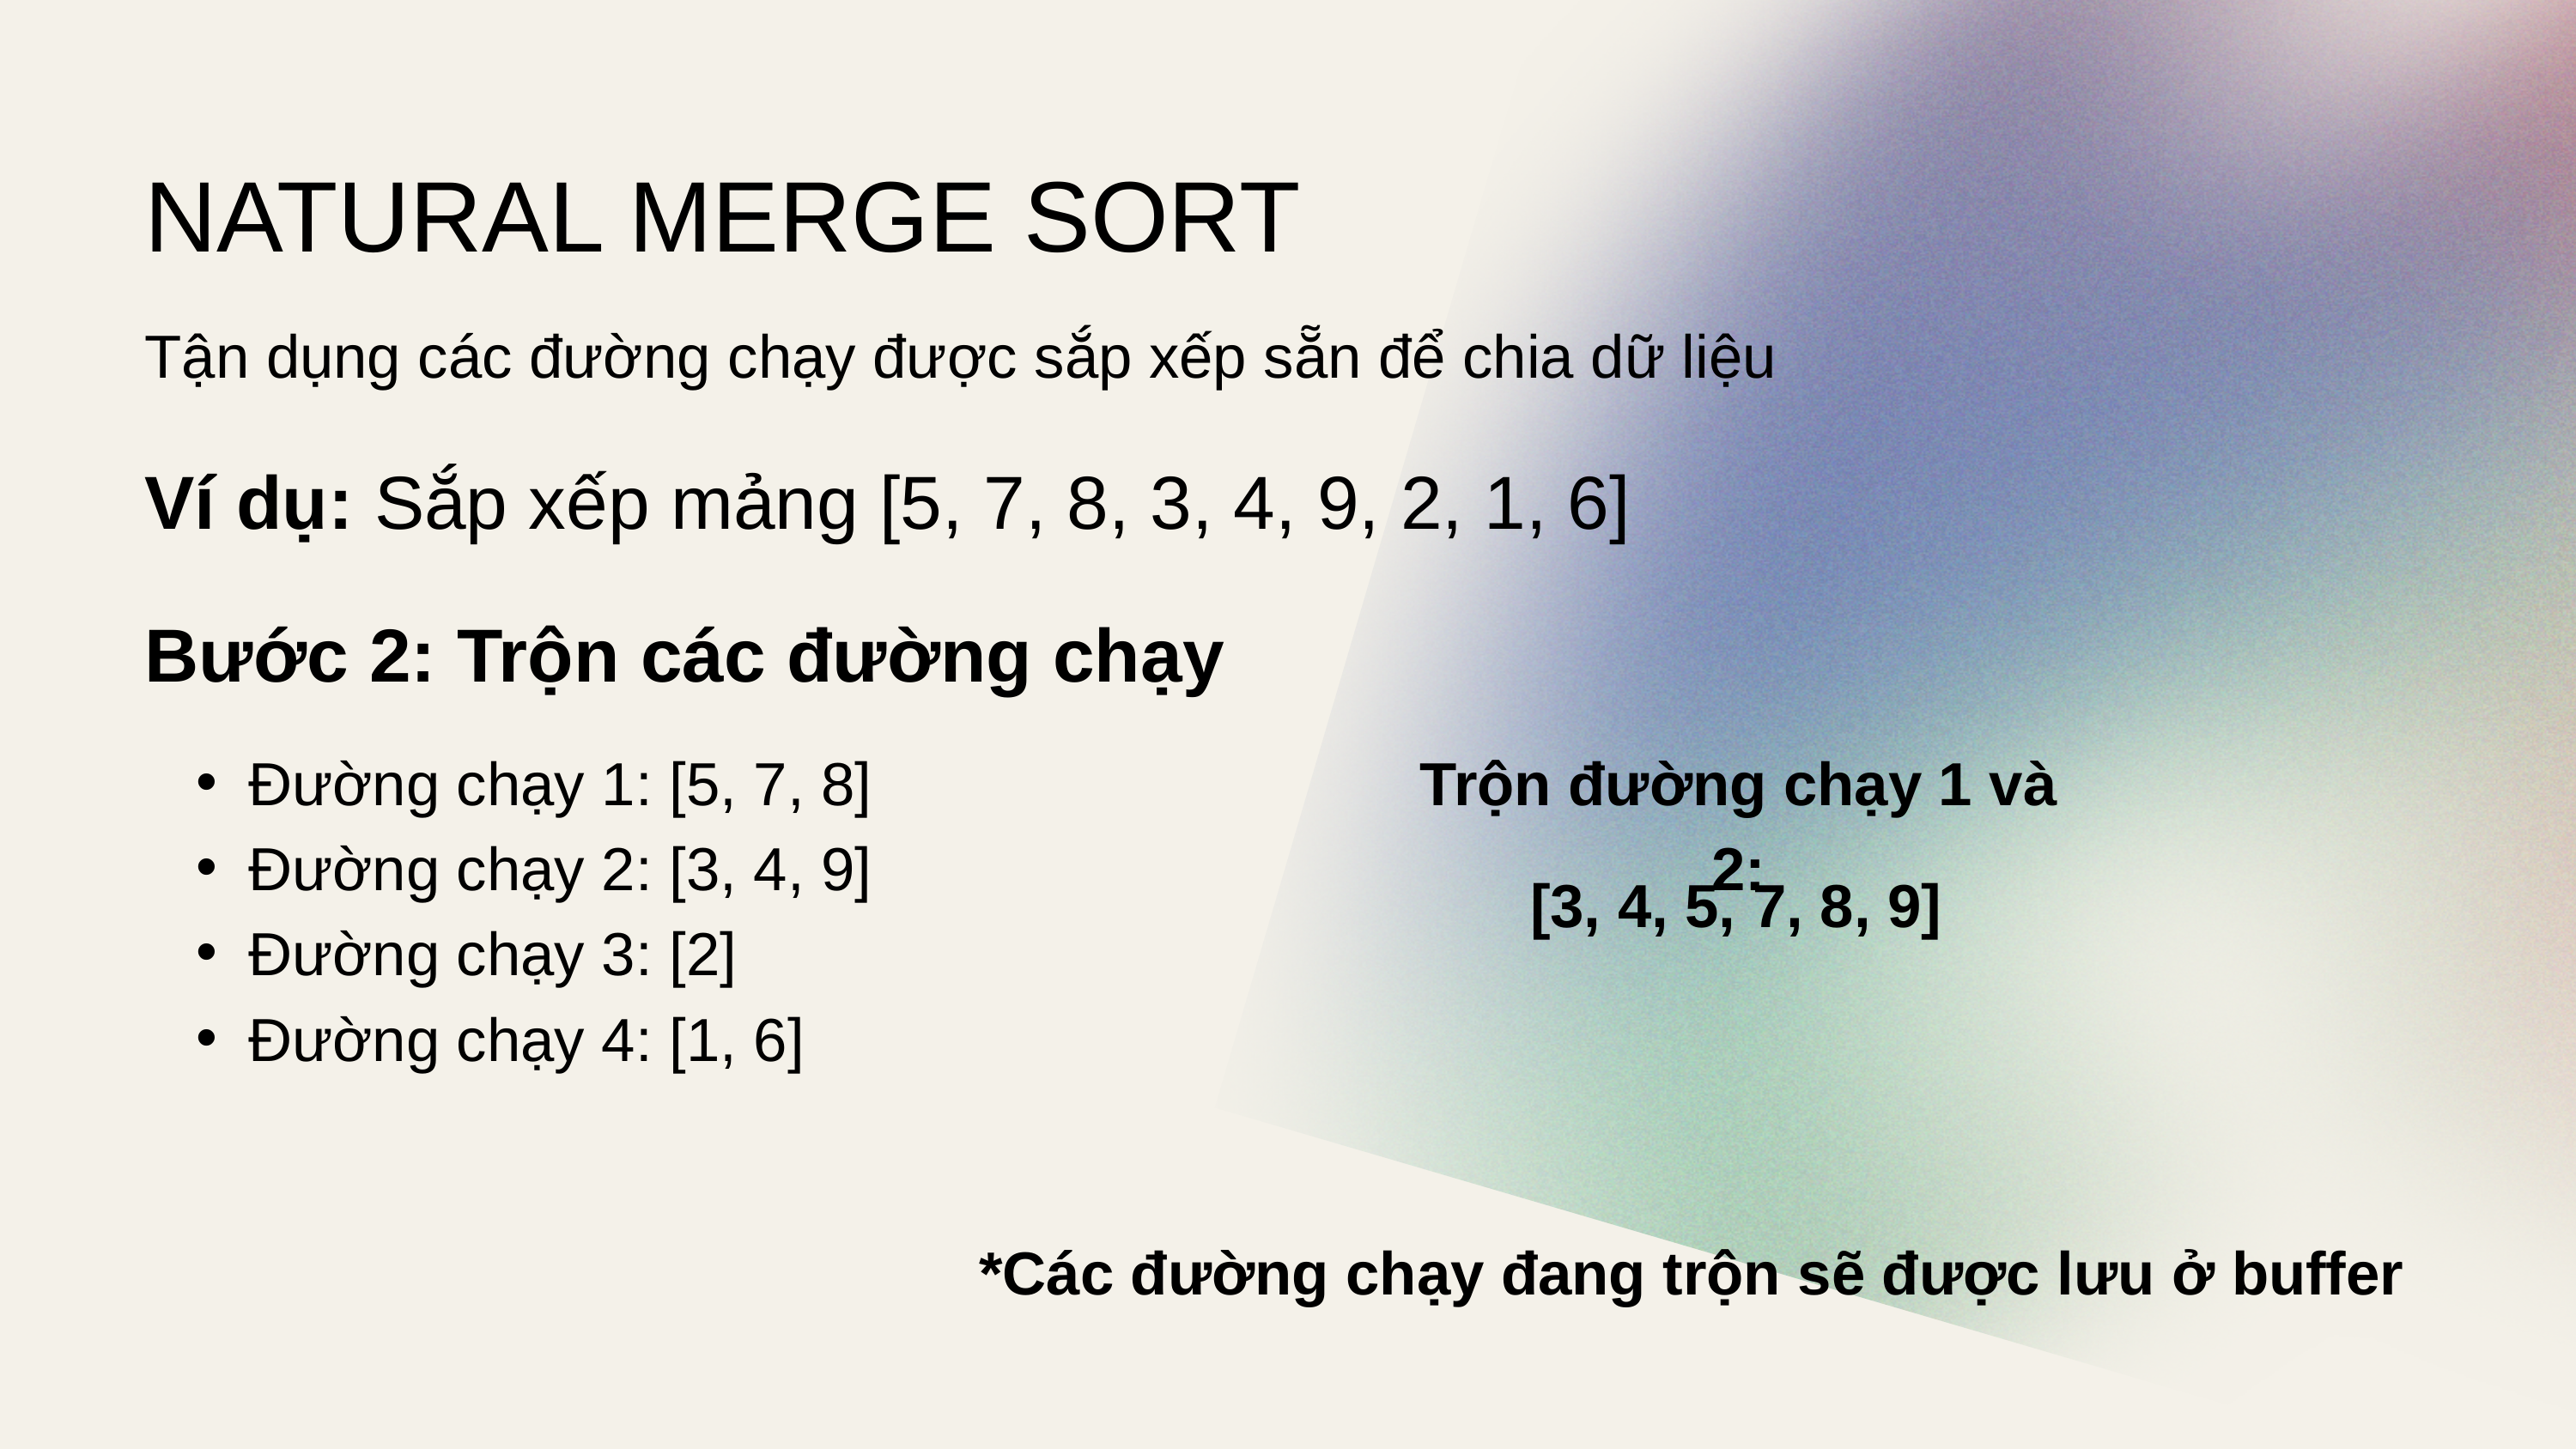

NATURAL MERGE SORT
Tận dụng các đường chạy được sắp xếp sẵn để chia dữ liệu
Ví dụ: Sắp xếp mảng [5, 7, 8, 3, 4, 9, 2, 1, 6]
Bước 2: Trộn các đường chạy
Đường chạy 1: [5, 7, 8]
Đường chạy 2: [3, 4, 9]
Đường chạy 3: [2]
Đường chạy 4: [1, 6]
Trộn đường chạy 1 và 2:
[3, 4, 5, 7, 8, 9]
*Các đường chạy đang trộn sẽ được lưu ở buffer